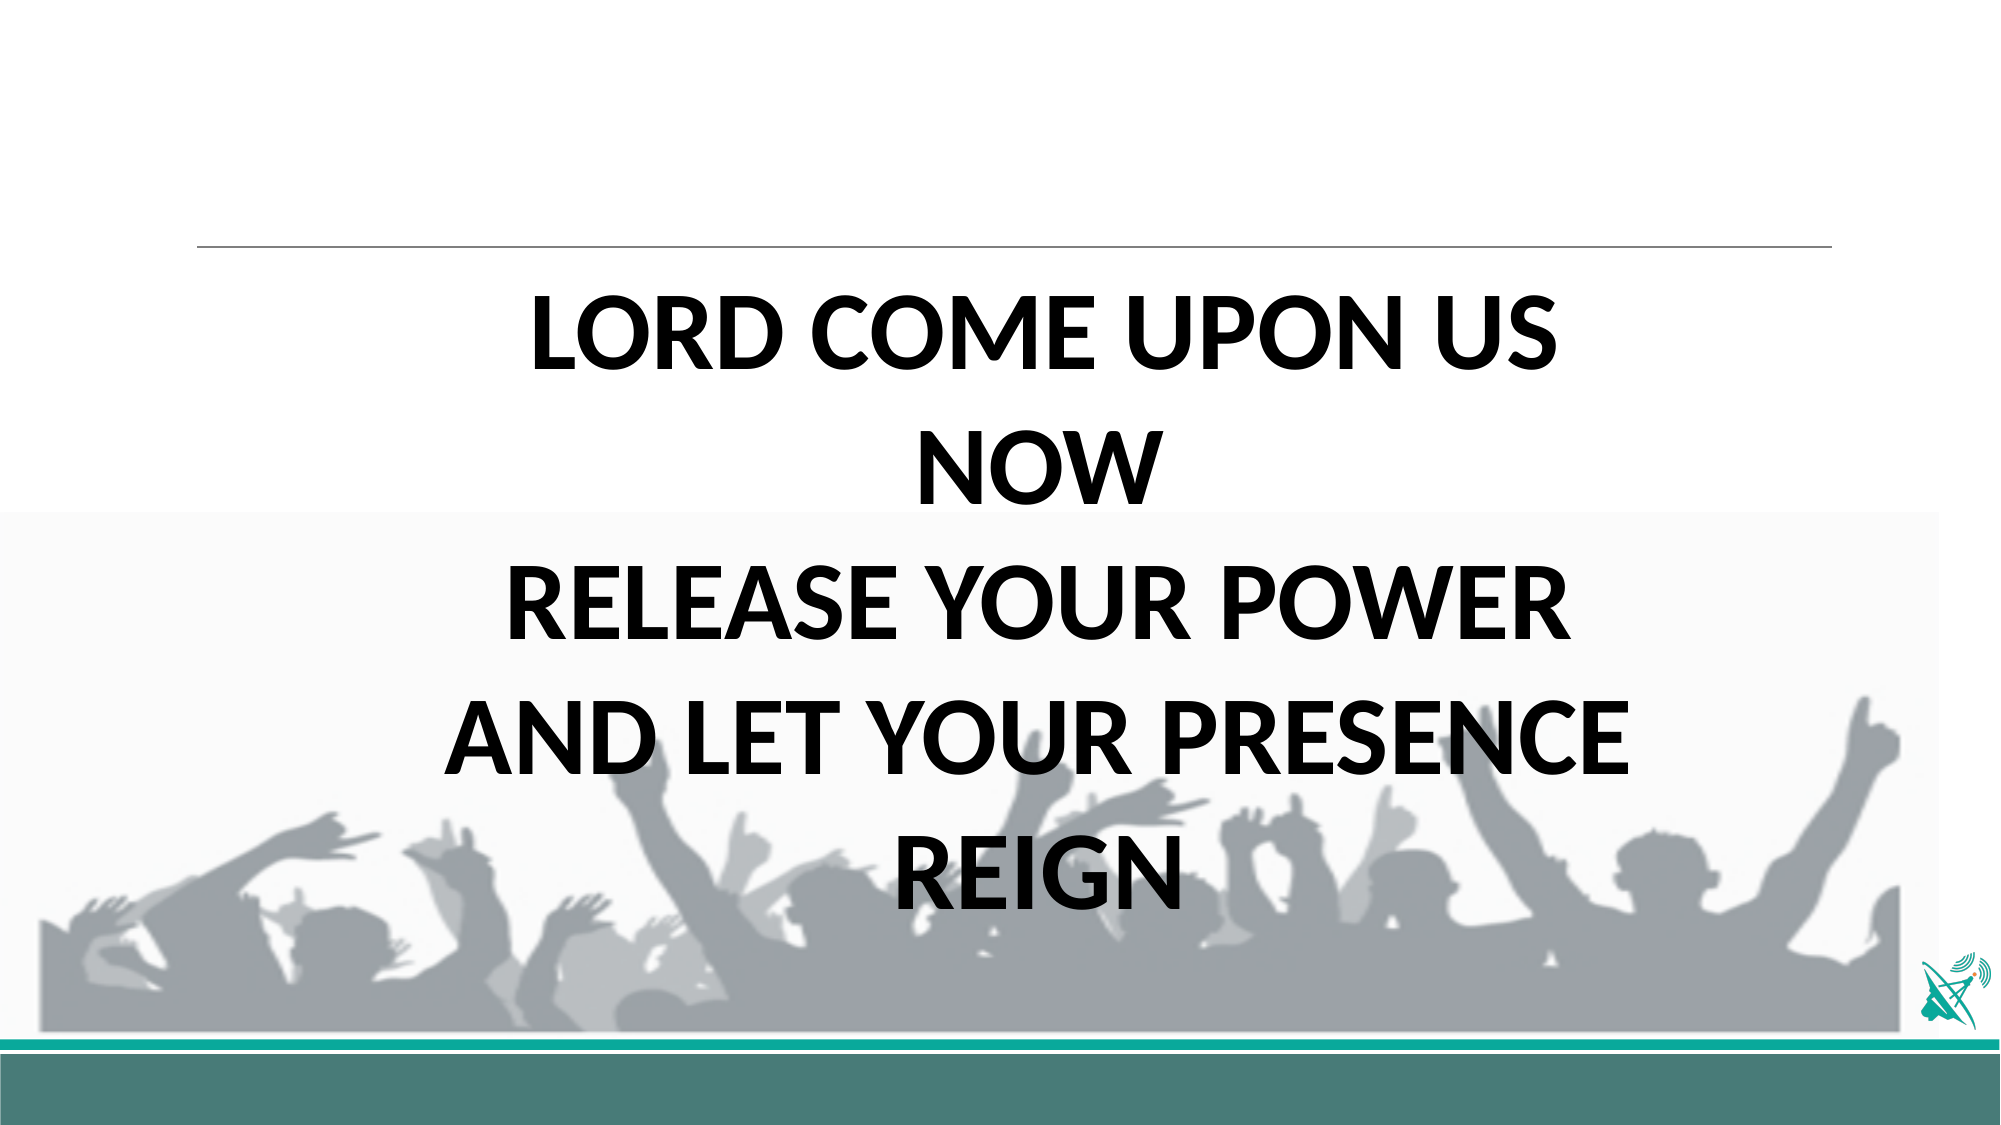

LORD COME UPON US NOW
RELEASE YOUR POWER
AND LET YOUR PRESENCE REIGN